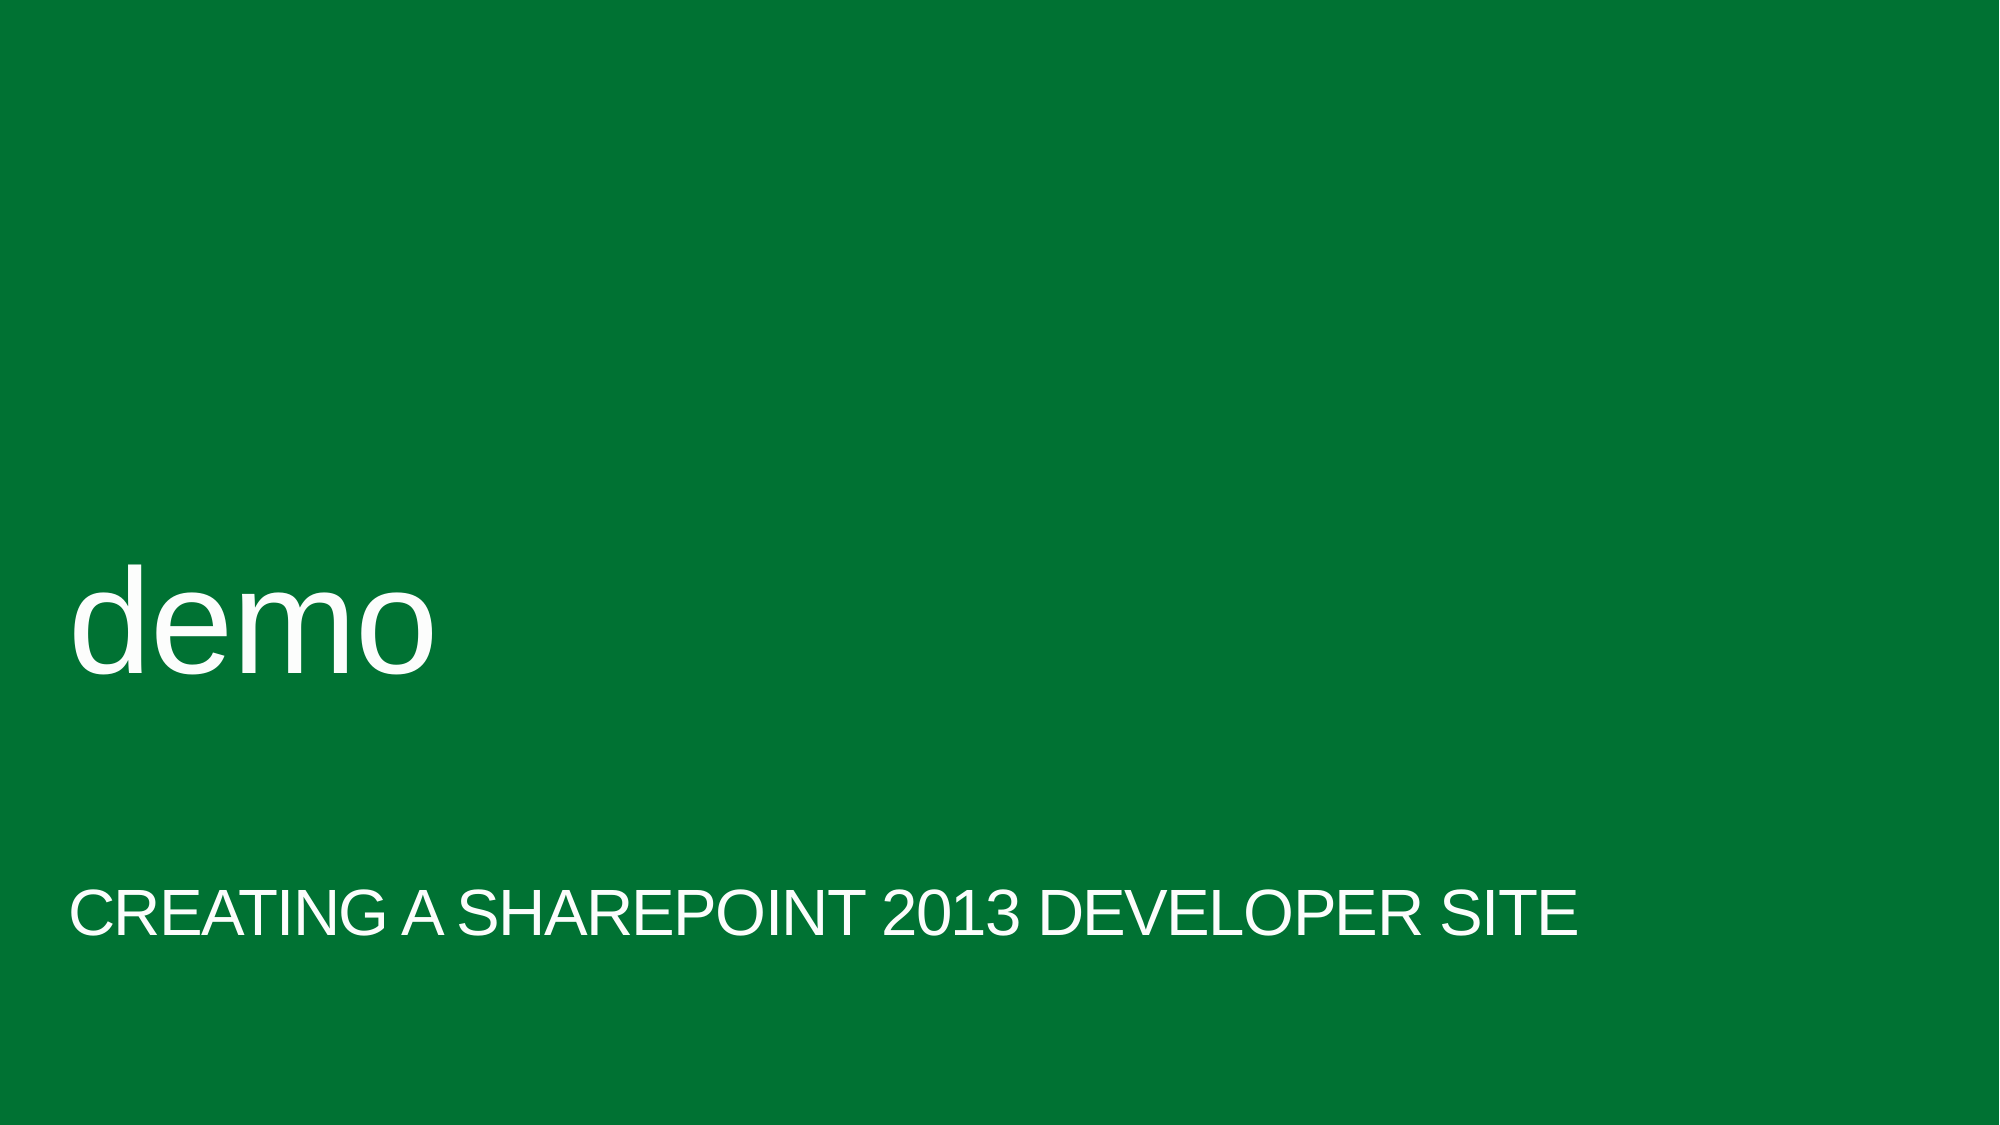

demo
Creating a SharePoint 2013 Developer Site